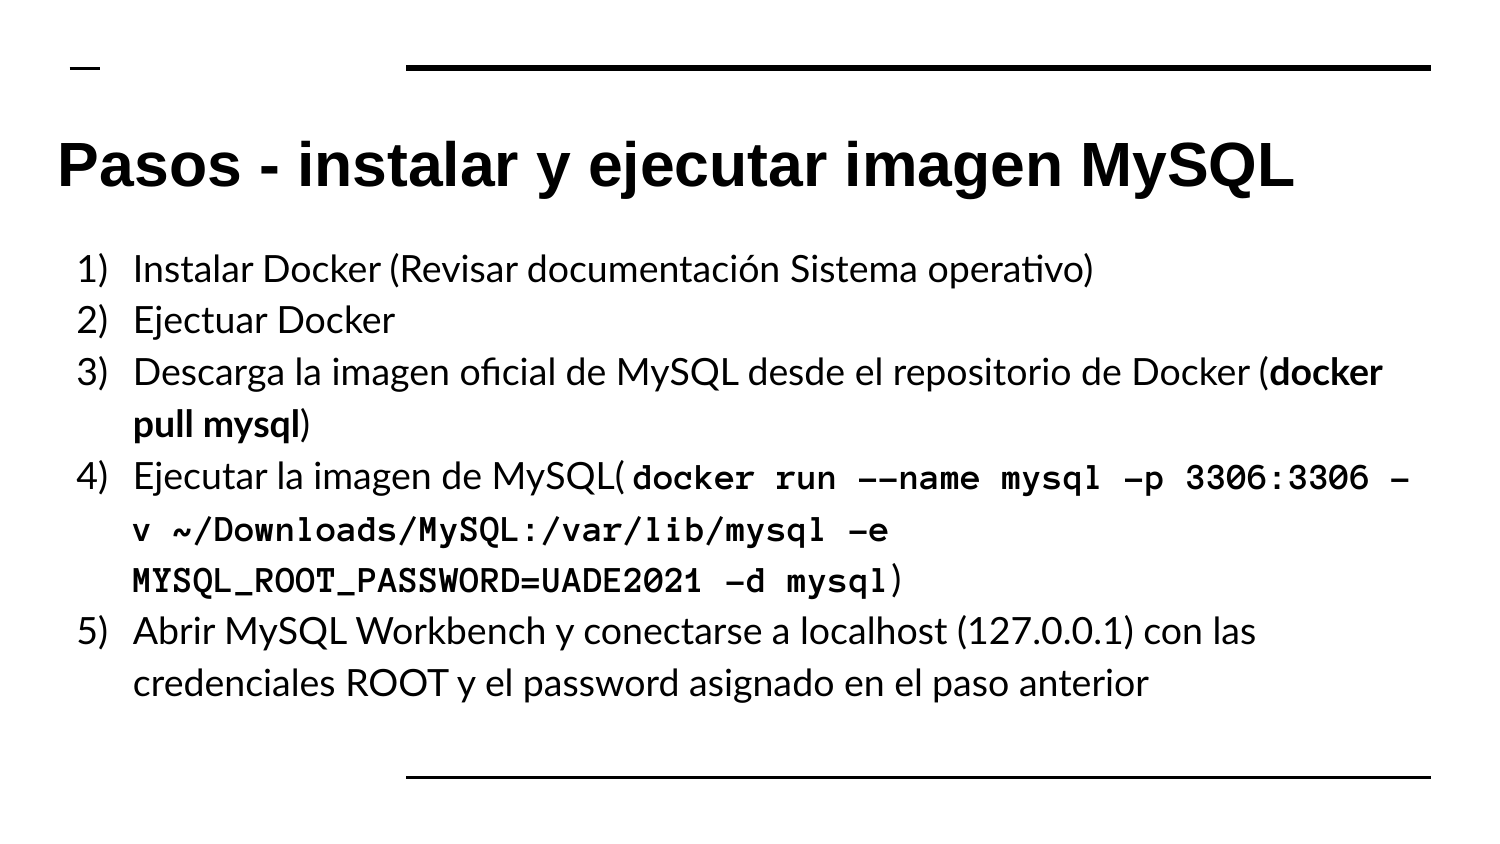

# Pasos - instalar y ejecutar imagen MySQL
Instalar Docker (Revisar documentación Sistema operativo)
Ejectuar Docker
Descarga la imagen oficial de MySQL desde el repositorio de Docker (docker pull mysql)
Ejecutar la imagen de MySQL( docker run --name mysql -p 3306:3306 -v ~/Downloads/MySQL:/var/lib/mysql -e MYSQL_ROOT_PASSWORD=UADE2021 -d mysql)
Abrir MySQL Workbench y conectarse a localhost (127.0.0.1) con las credenciales ROOT y el password asignado en el paso anterior